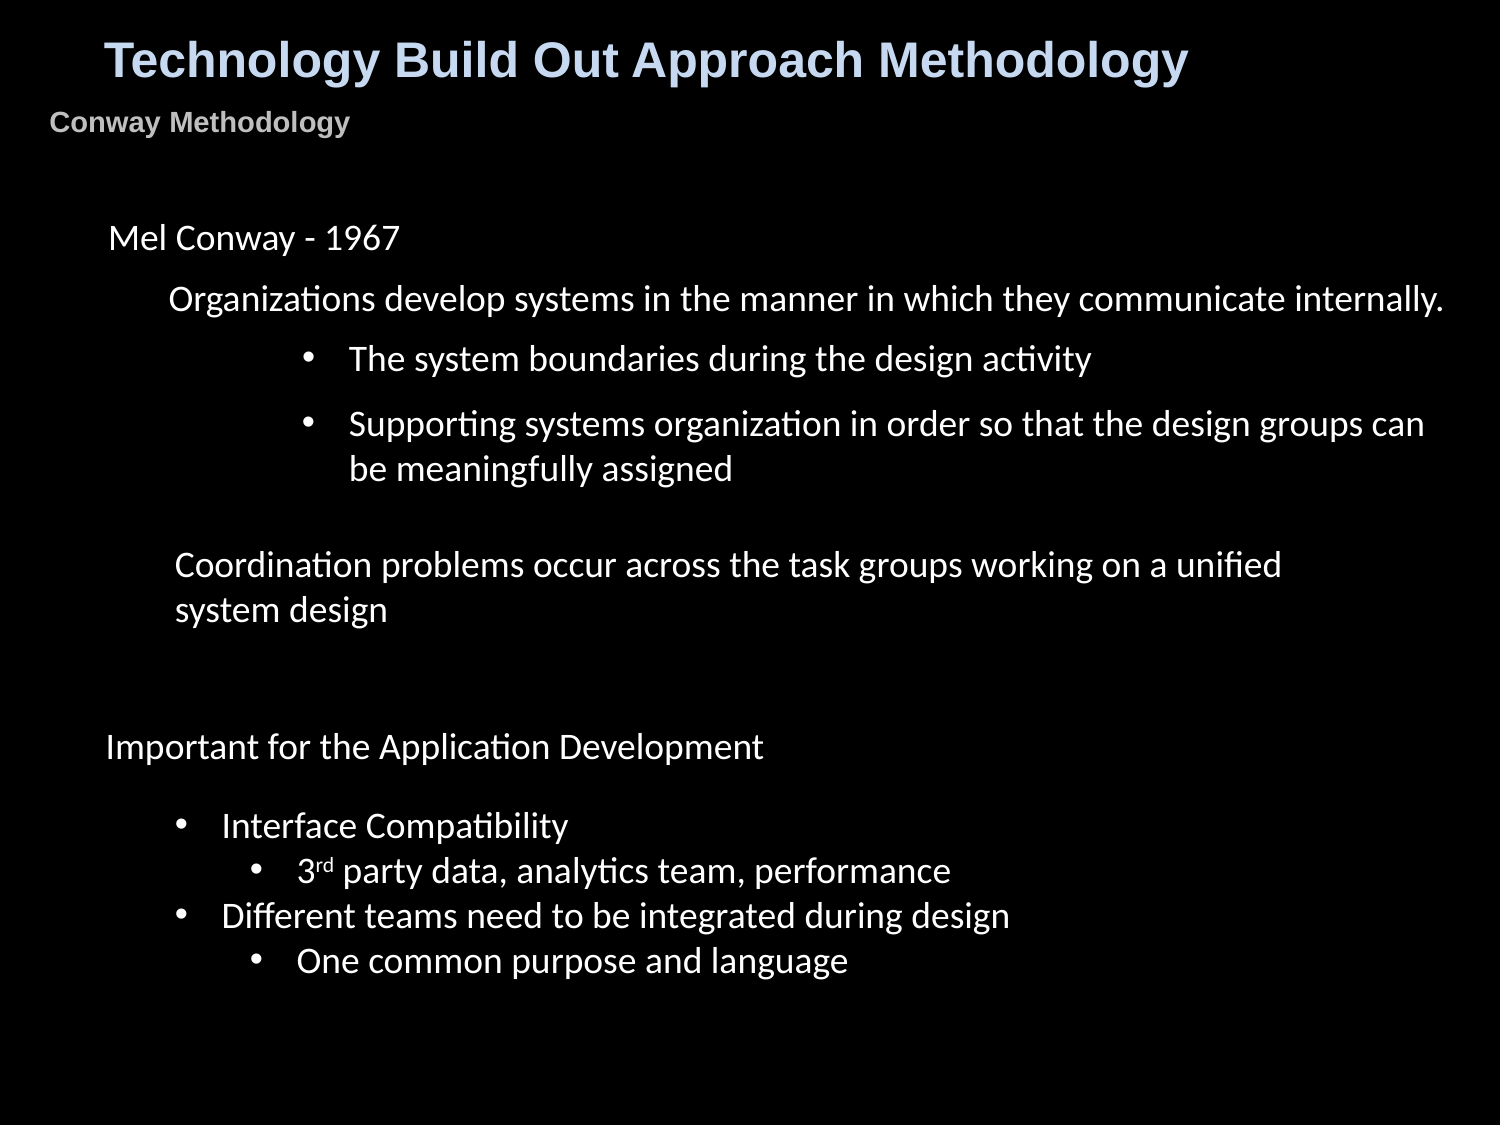

Technology Build Out Approach Methodology
Conway Methodology
Mel Conway - 1967
Organizations develop systems in the manner in which they communicate internally.
The system boundaries during the design activity
Supporting systems organization in order so that the design groups can be meaningfully assigned
Coordination problems occur across the task groups working on a unified system design
Important for the Application Development
Interface Compatibility
3rd party data, analytics team, performance
Different teams need to be integrated during design
One common purpose and language